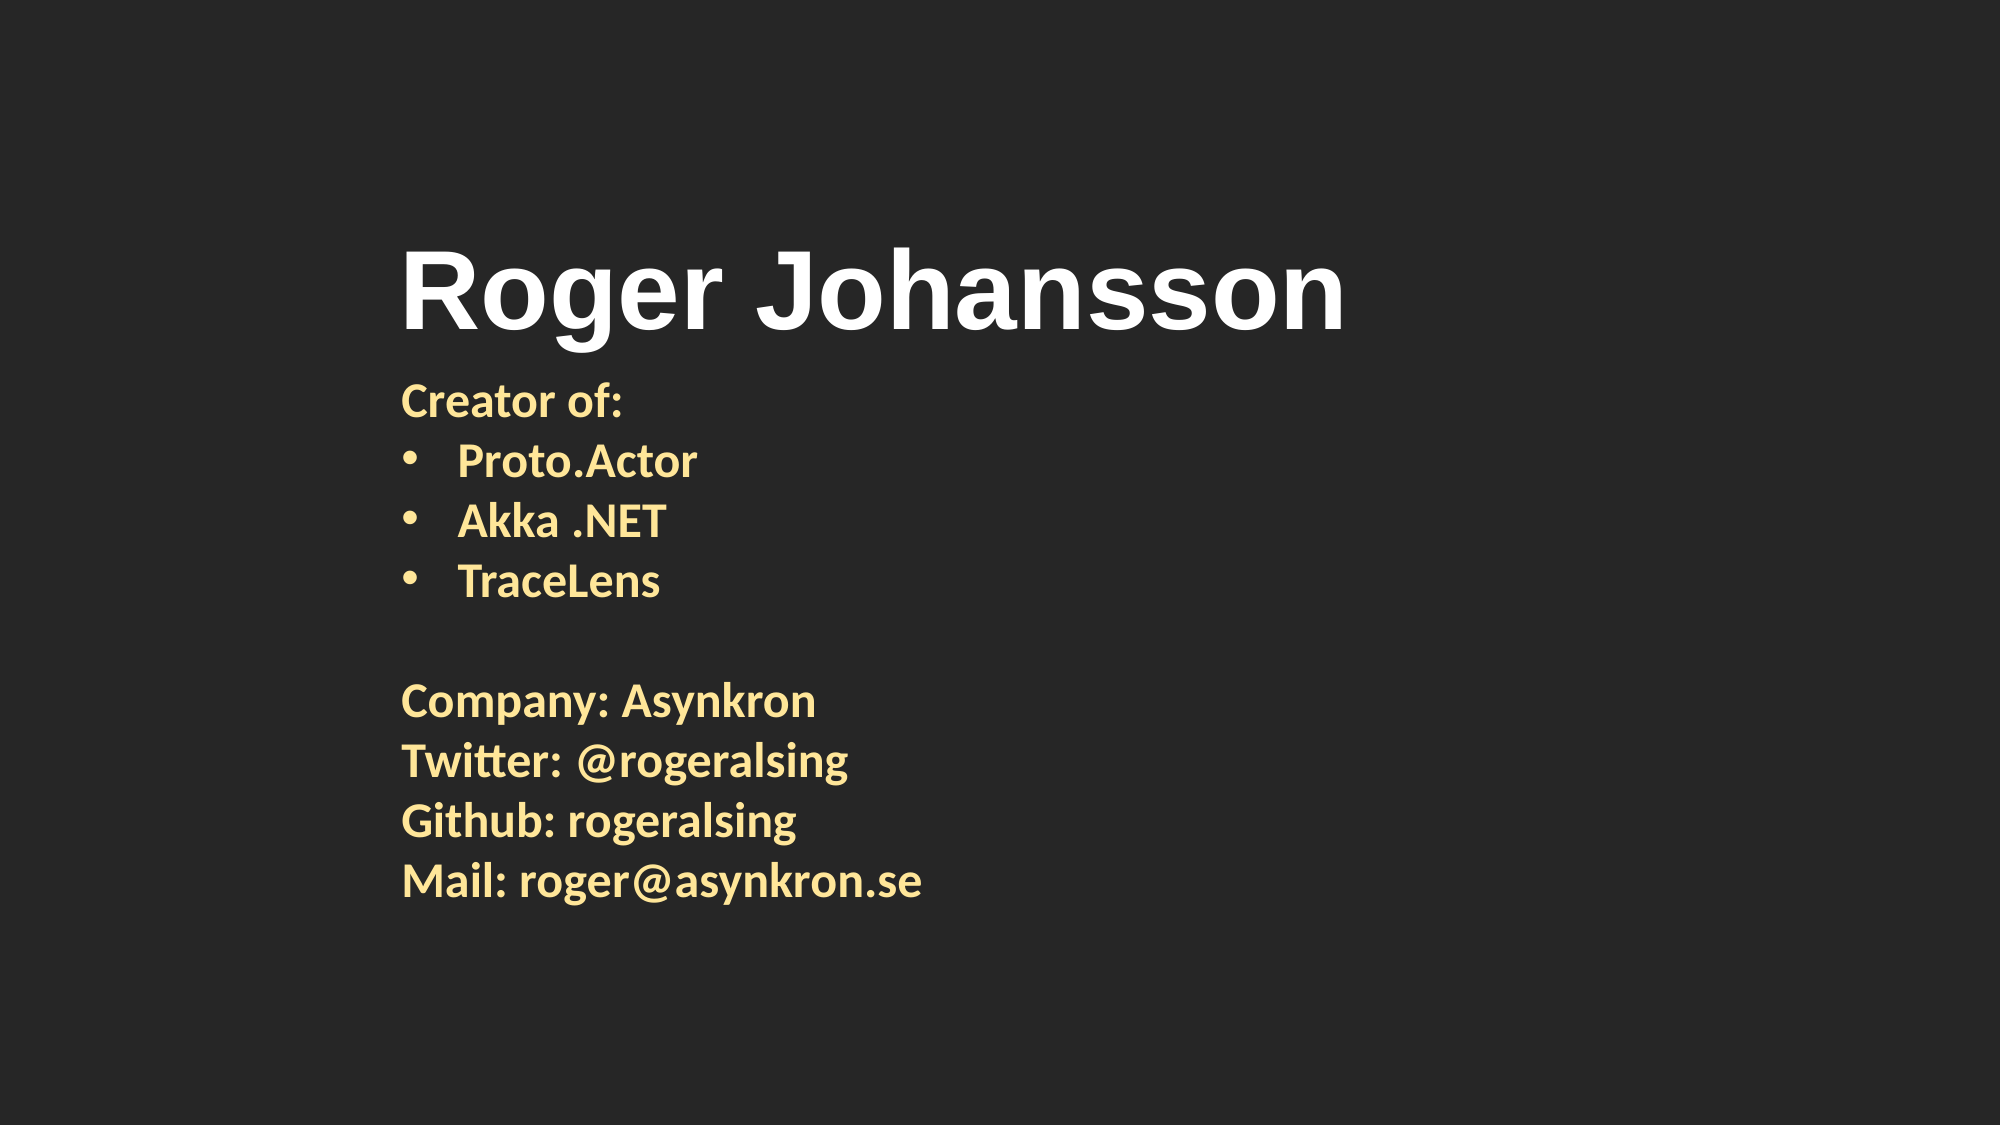

Roger Johansson
Creator of:
Proto.Actor
Akka .NET
TraceLens

Company: Asynkron
Twitter: @rogeralsing
Github: rogeralsing
Mail: roger@asynkron.se